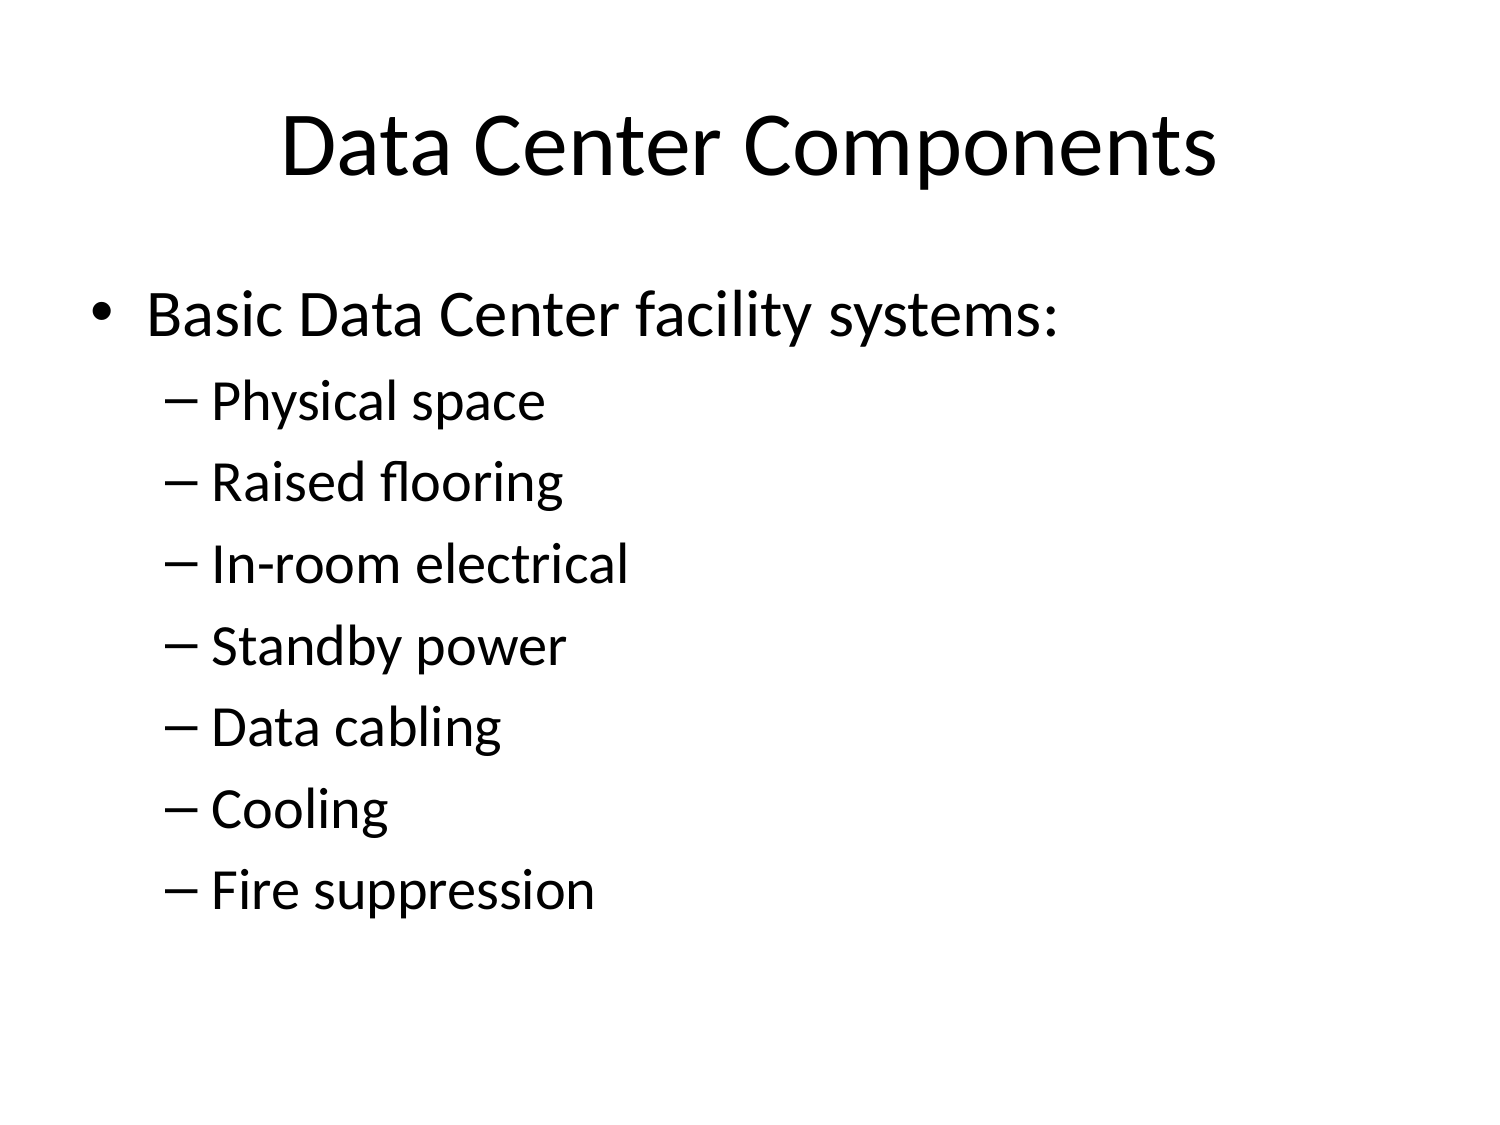

# Data Center Components
Basic Data Center facility systems:
Physical space
Raised flooring
In-room electrical
Standby power
Data cabling
Cooling
Fire suppression